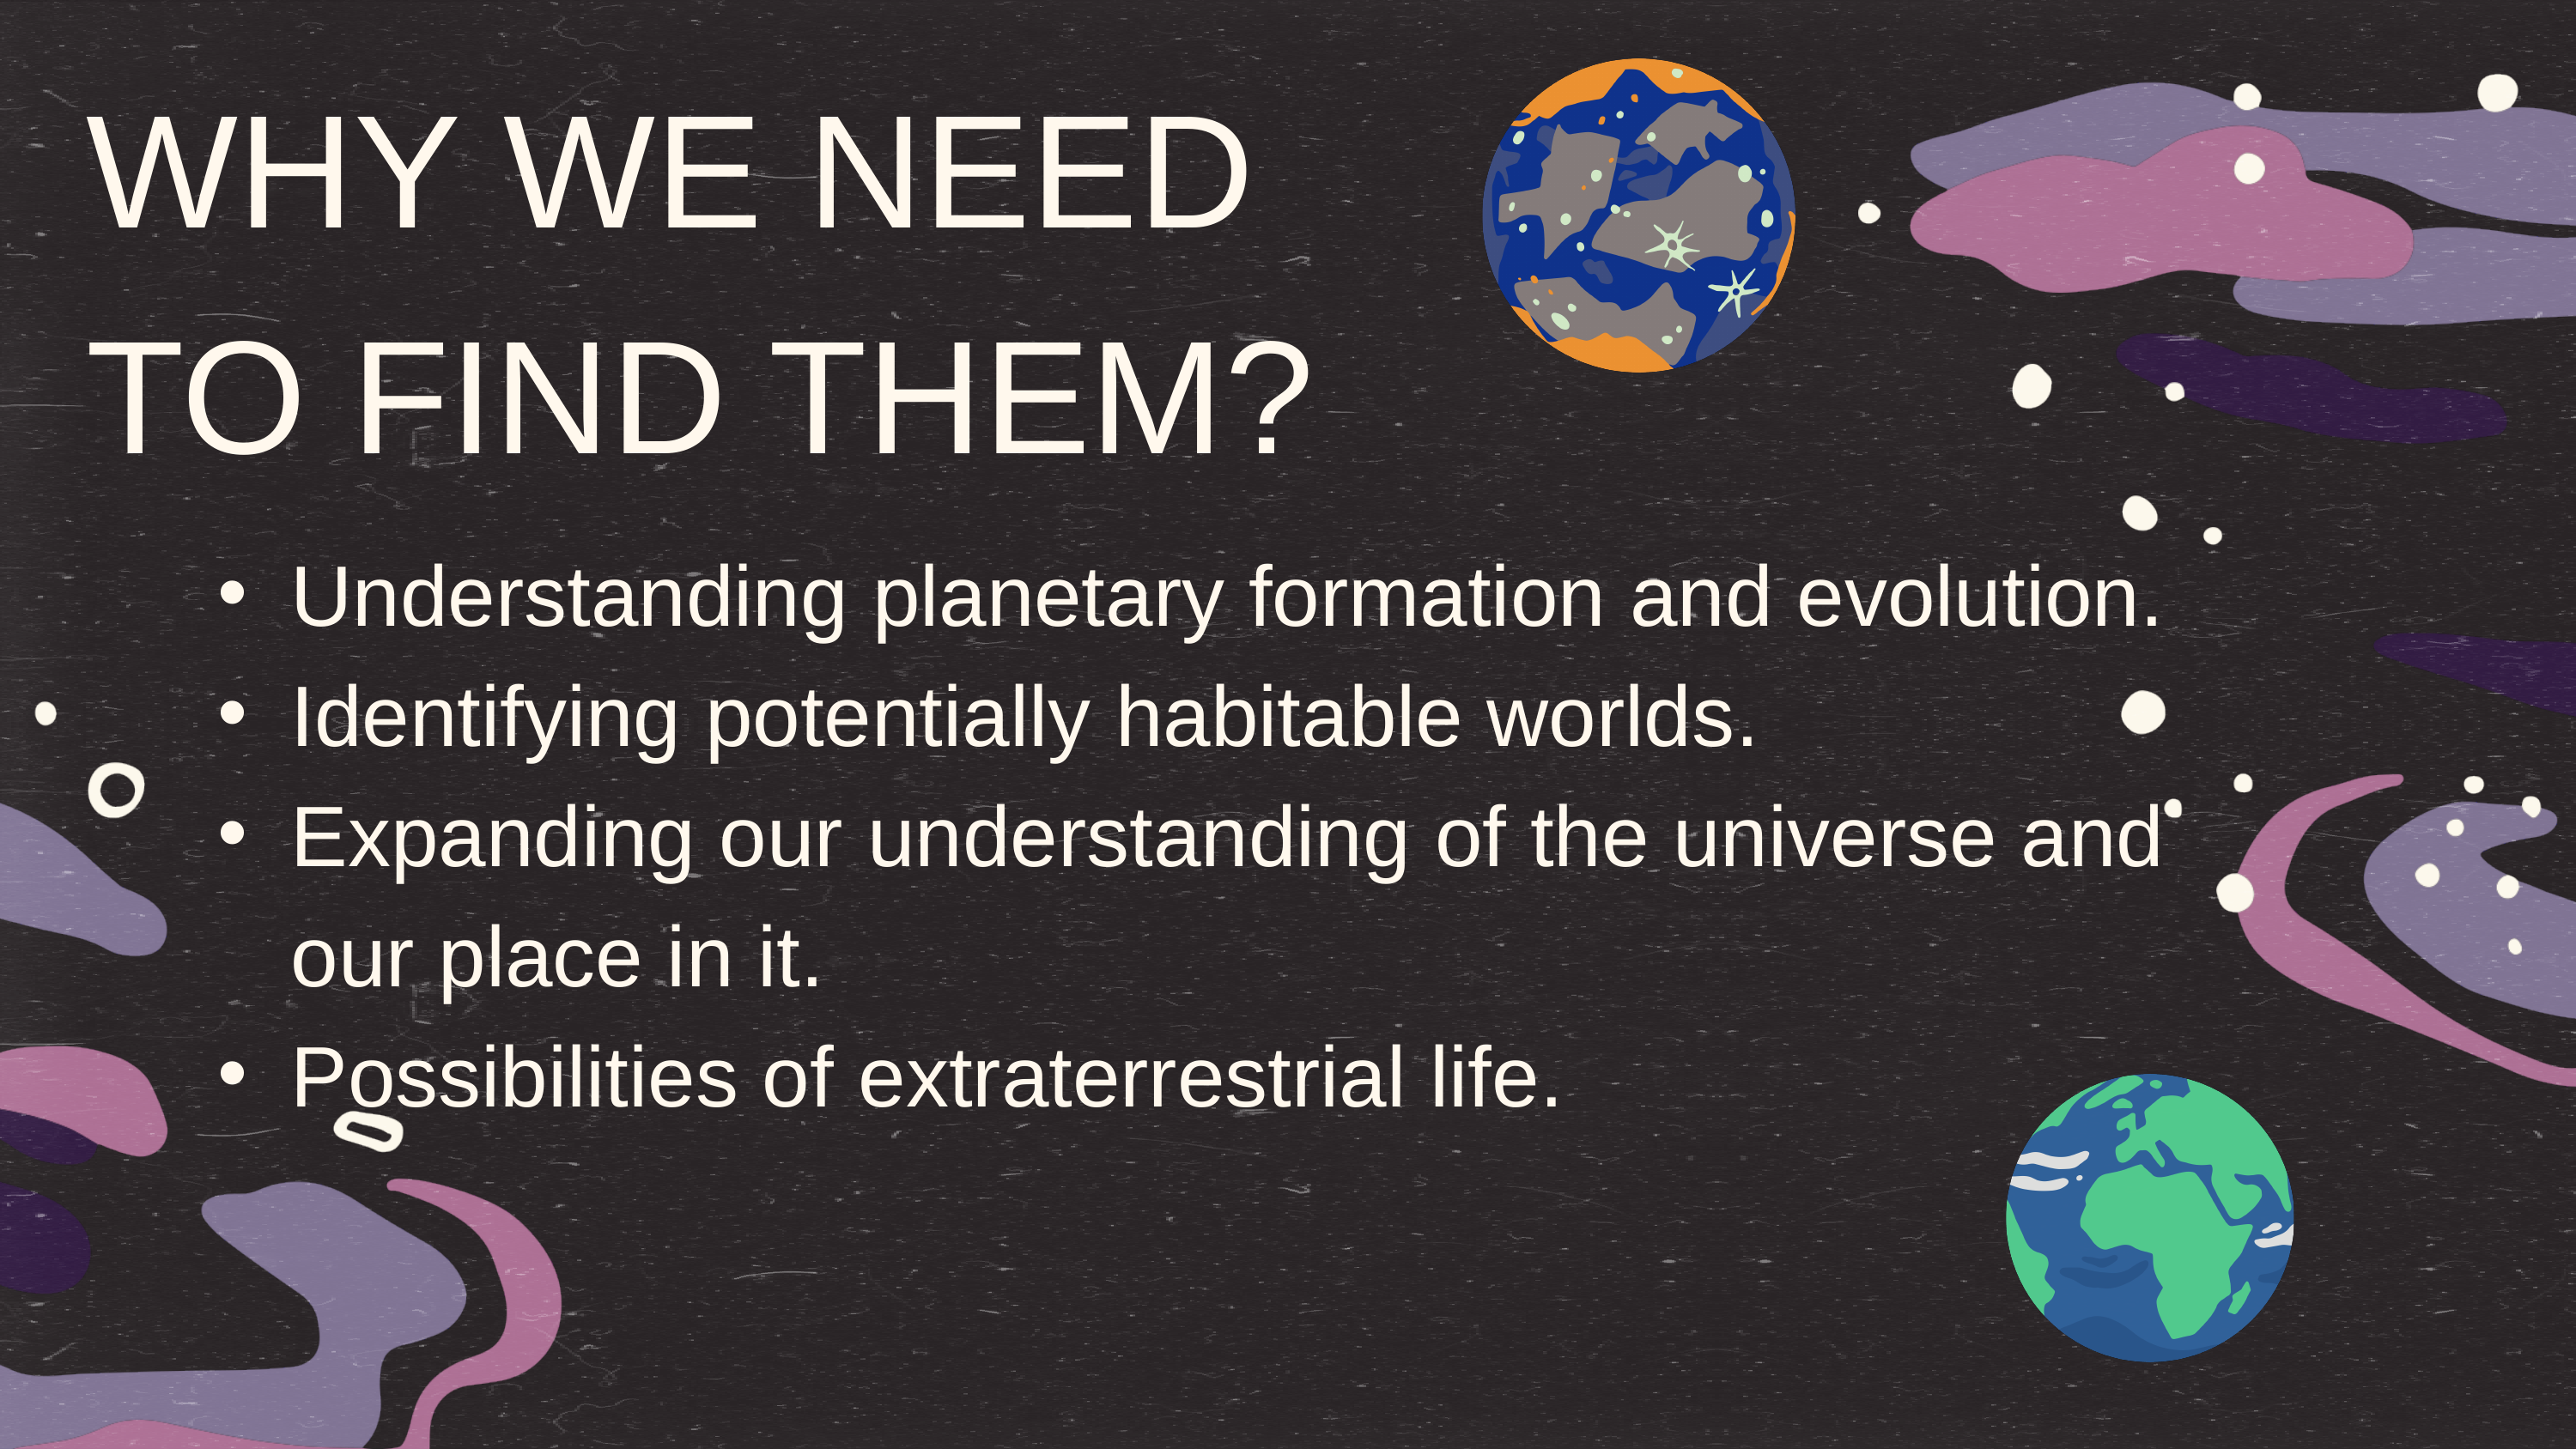

WHY WE NEED TO FIND THEM?

Understanding planetary formation and evolution.
Identifying potentially habitable worlds.
Expanding our understanding of the universe and our place in it.
Possibilities of extraterrestrial life.